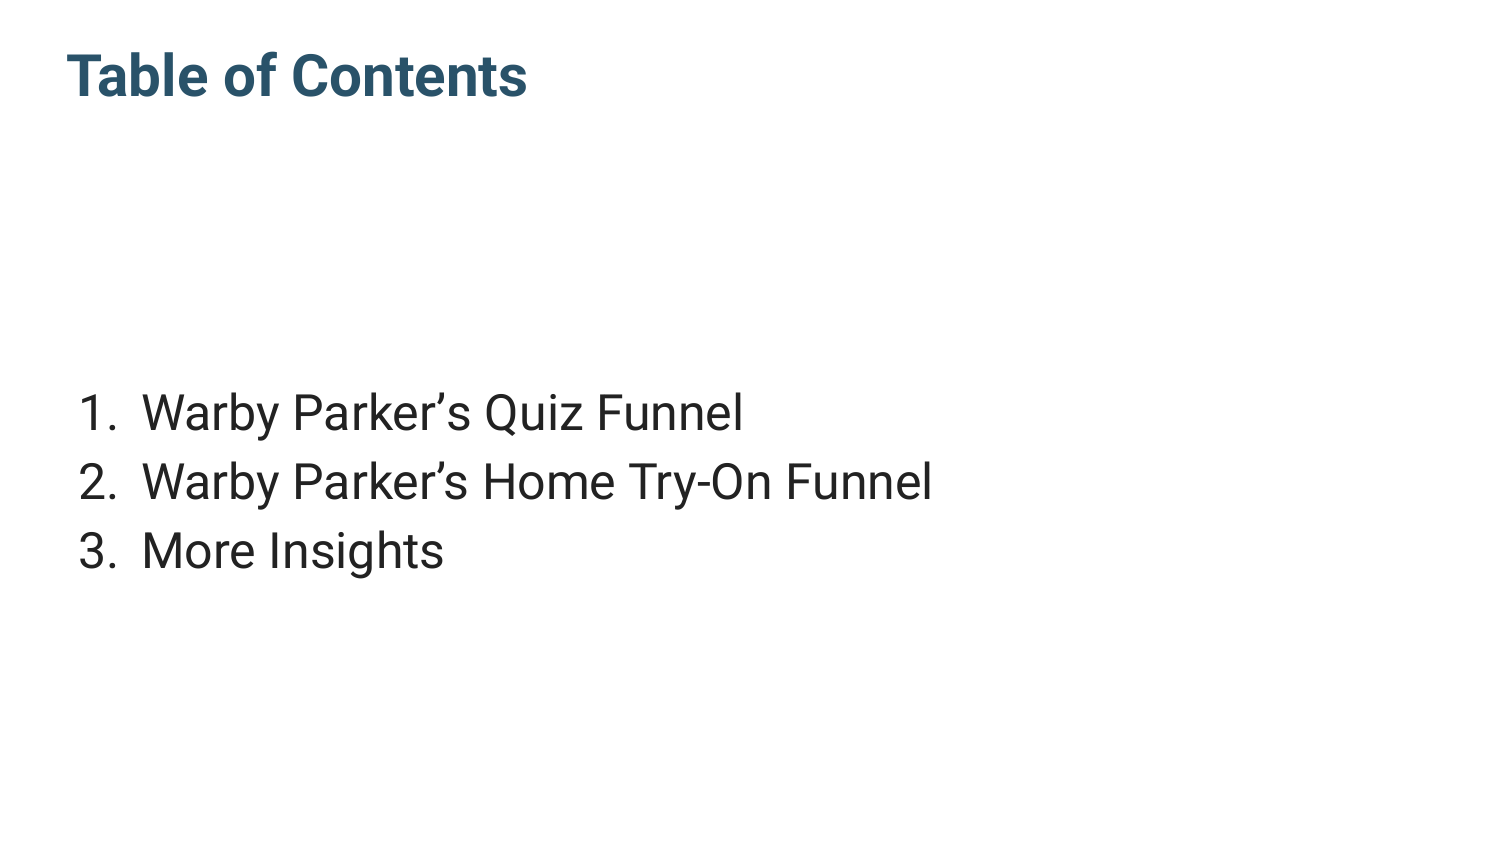

# Table of Contents
Warby Parker’s Quiz Funnel
Warby Parker’s Home Try-On Funnel
More Insights